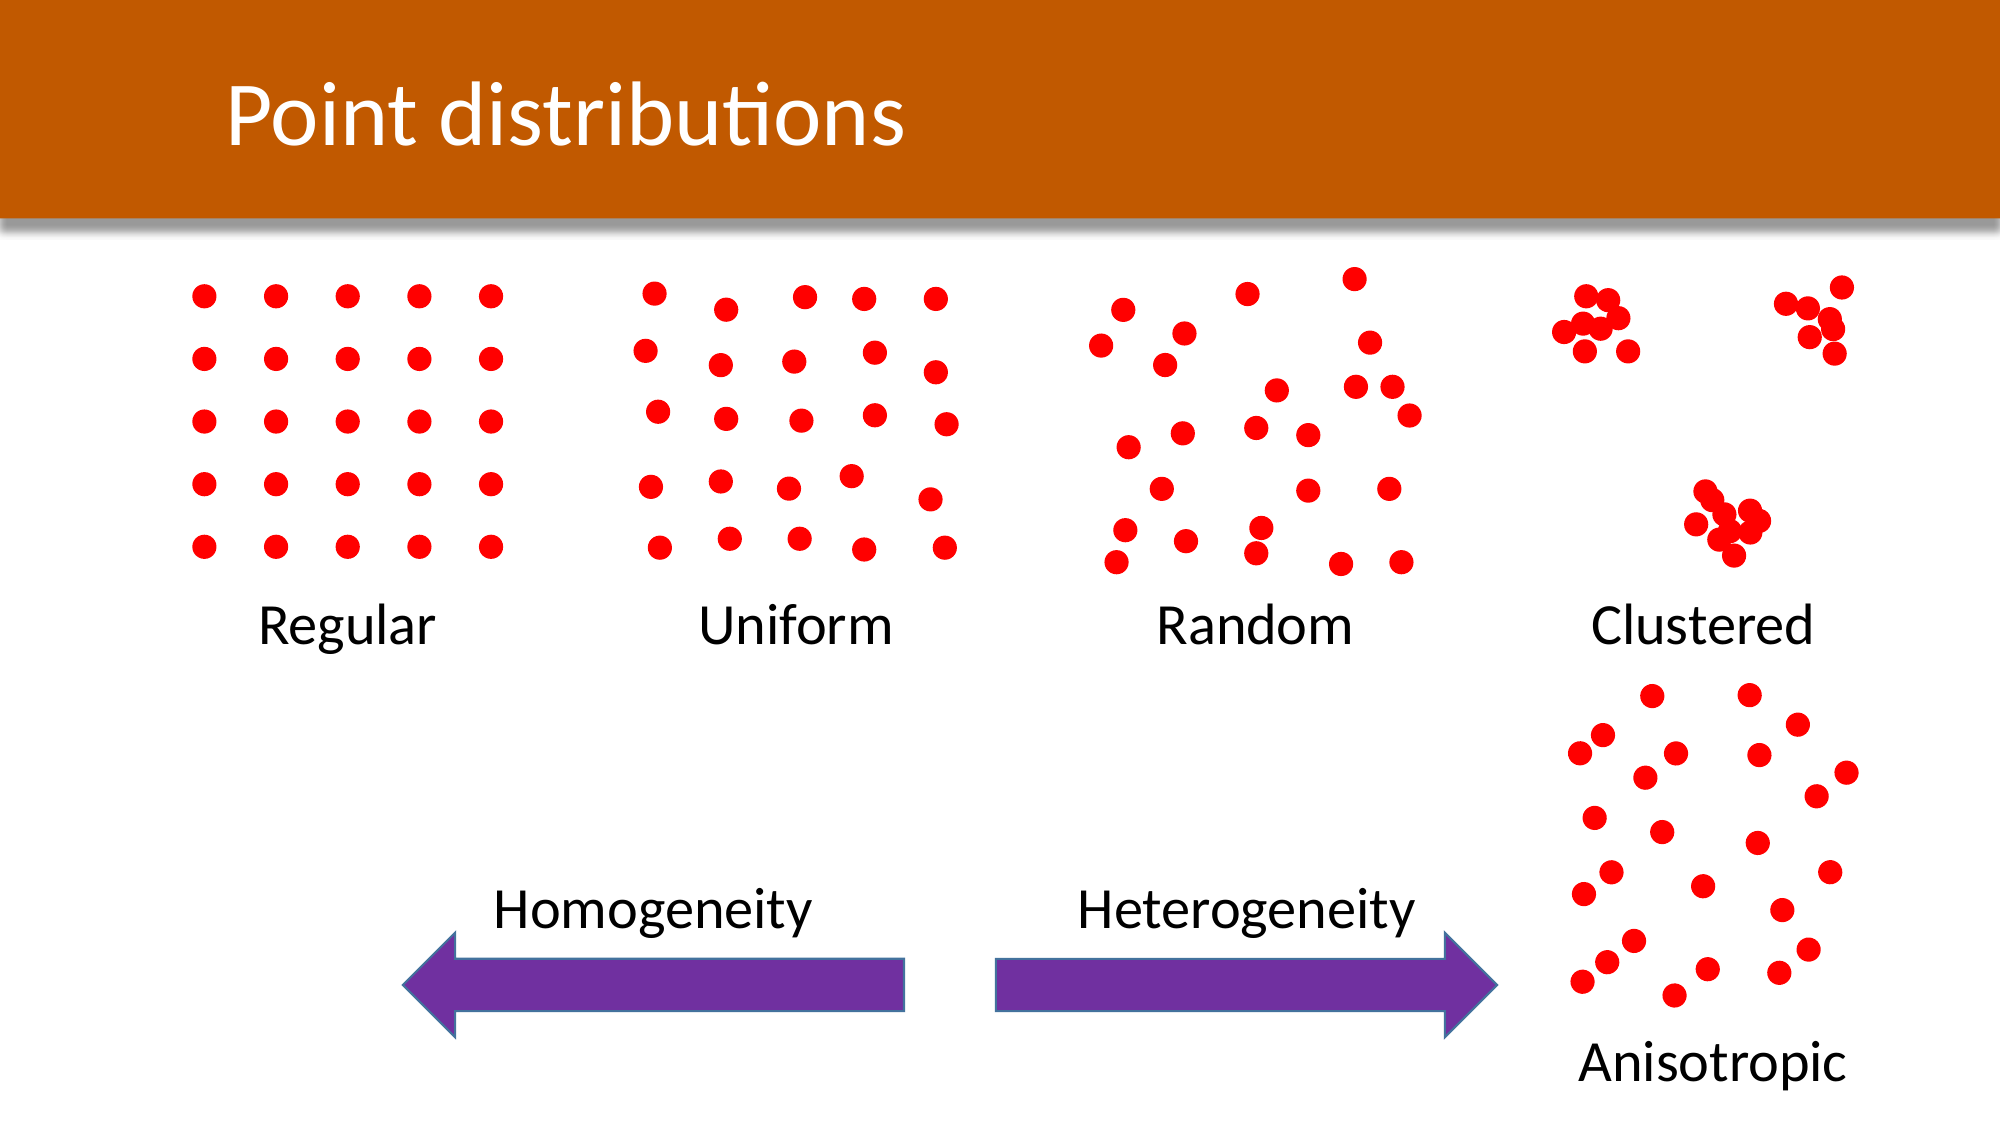

Point distributions

Regular
Uniform
Random
Clustered

Homogeneity
Heterogeneity

Anisotropic